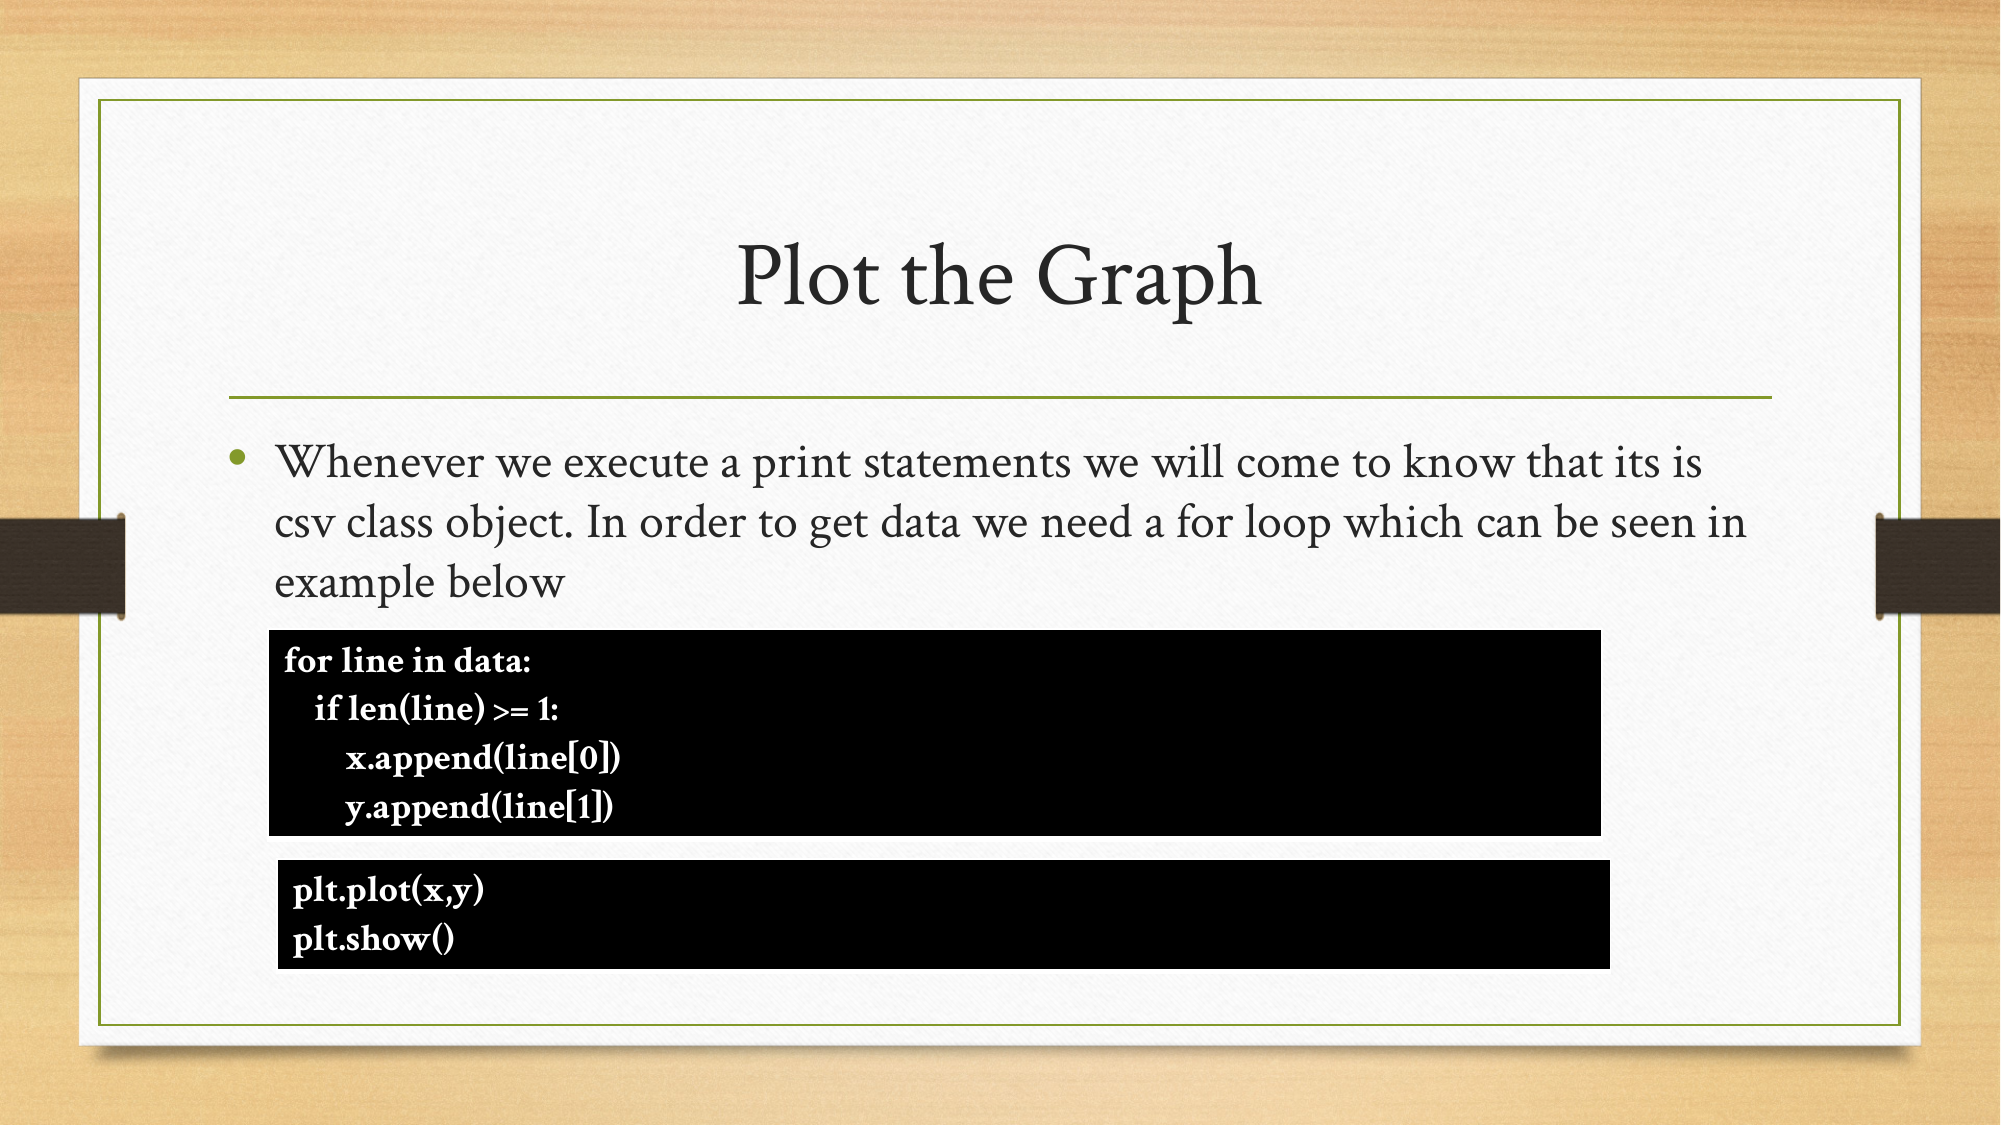

# Plot the Graph
Whenever we execute a print statements we will come to know that its is csv class object. In order to get data we need a for loop which can be seen in example below
| for line in data: if len(line) >= 1: x.append(line[0]) y.append(line[1]) |
| --- |
| plt.plot(x,y) plt.show() |
| --- |